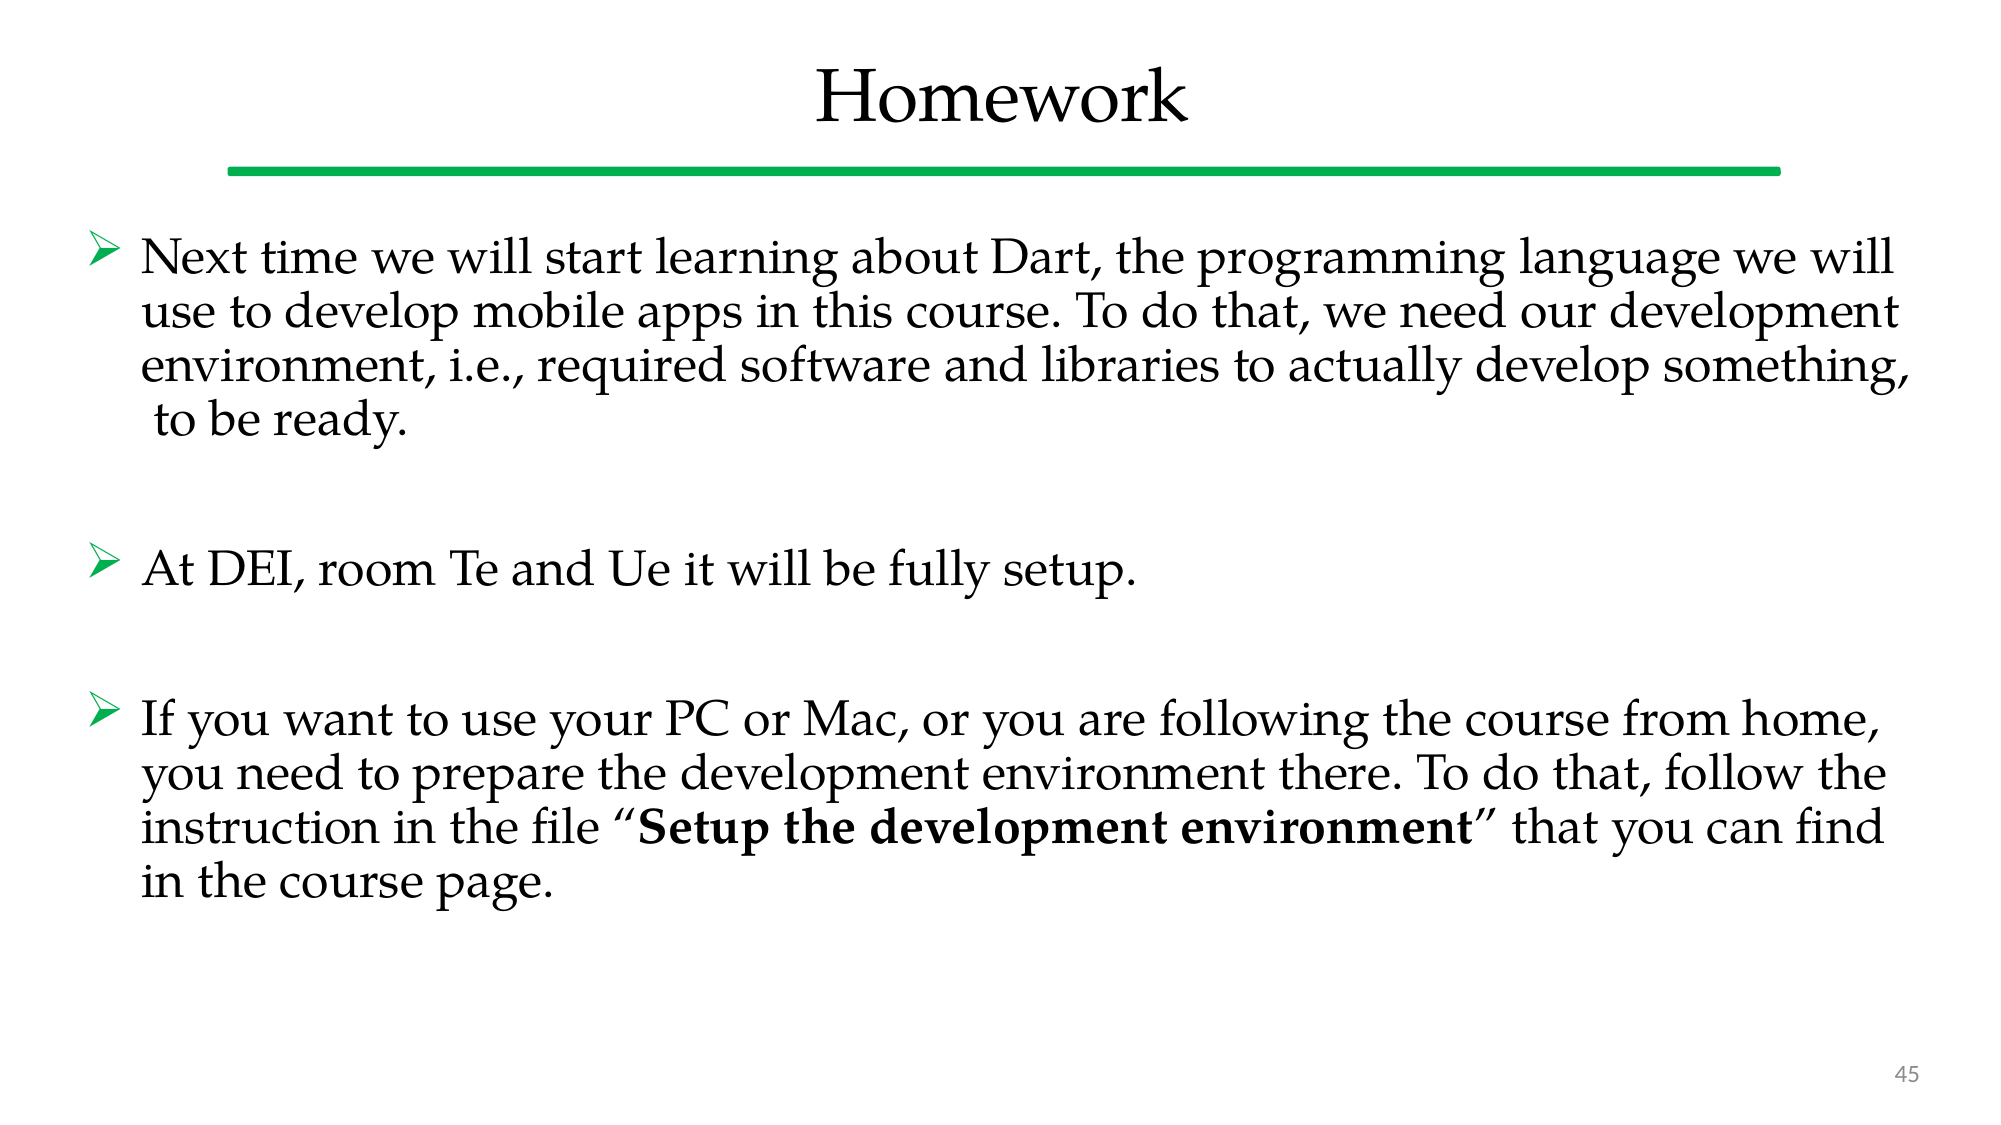

# Homework
Next time we will start learning about Dart, the programming language we will use to develop mobile apps in this course. To do that, we need our development environment, i.e., required software and libraries to actually develop something,  to be ready.

At DEI, room Te and Ue it will be fully setup.

If you want to use your PC or Mac, or you are following the course from home, you need to prepare the development environment there. To do that, follow the instruction in the file “Setup the development environment” that you can find in the course page.
45